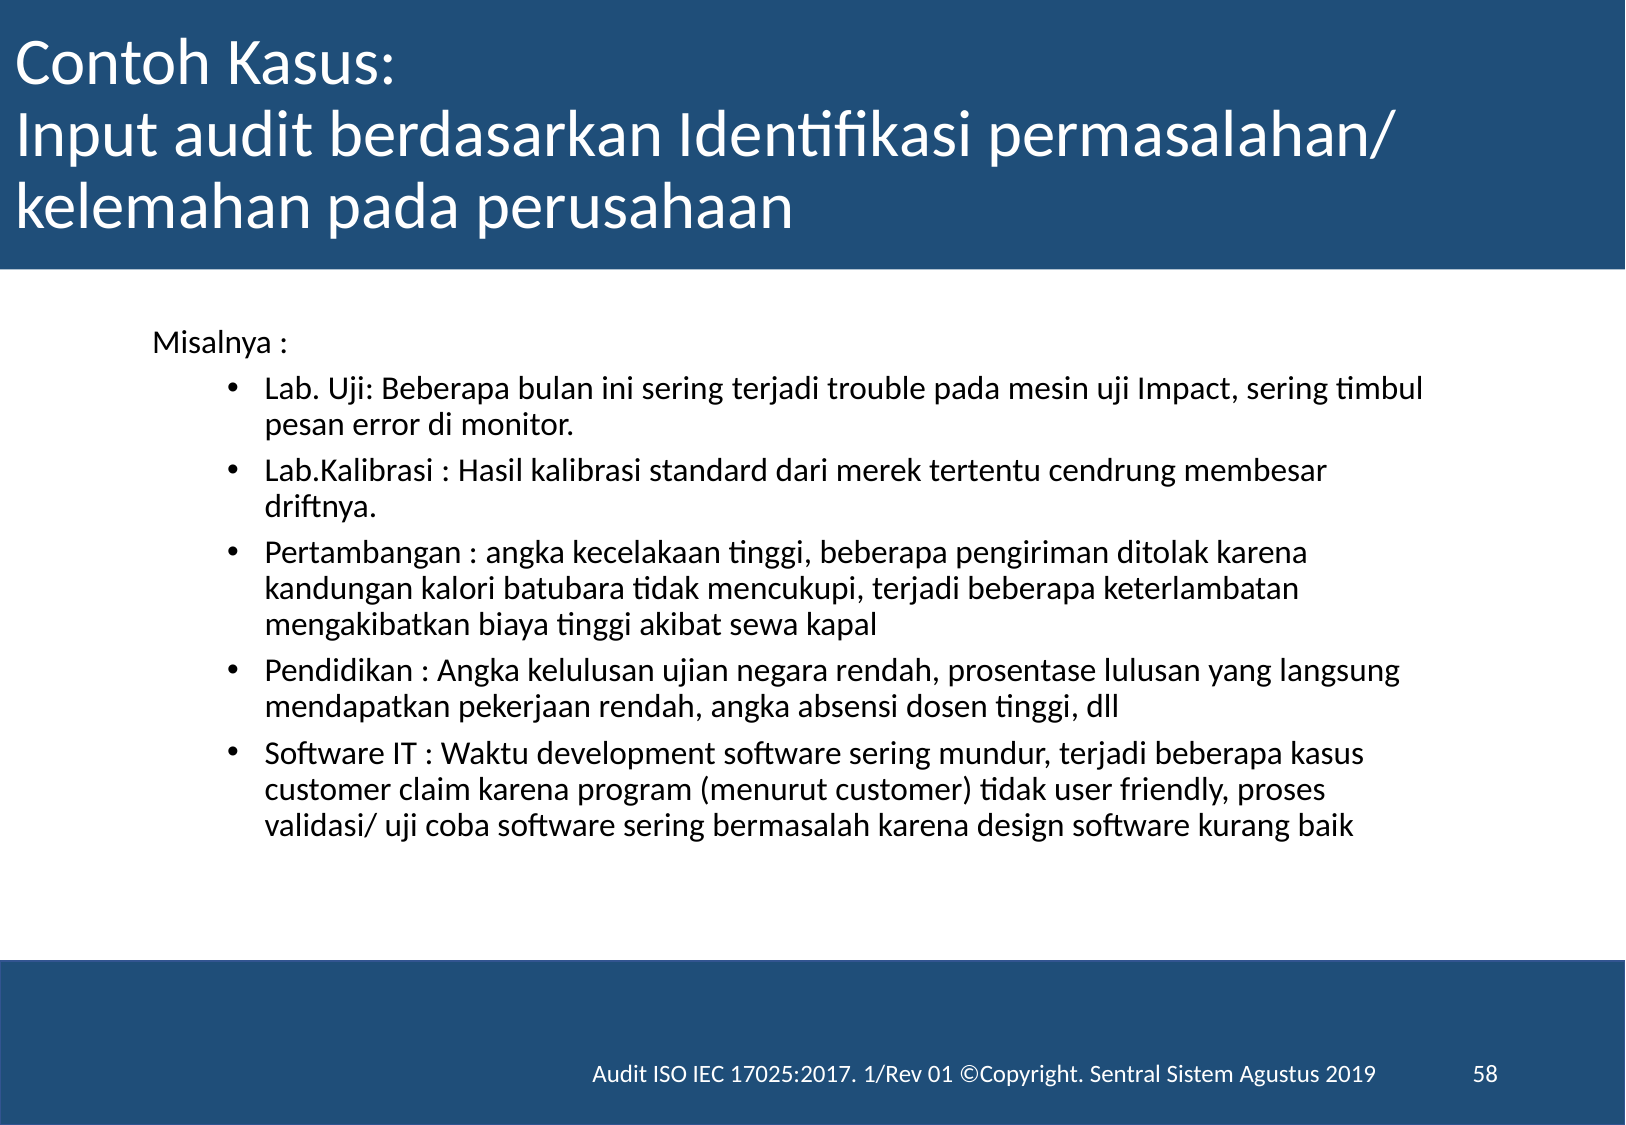

# Contoh Kasus: Input audit berdasarkan Identifikasi permasalahan/ kelemahan pada perusahaan
Misalnya :
Lab. Uji: Beberapa bulan ini sering terjadi trouble pada mesin uji Impact, sering timbul pesan error di monitor.
Lab.Kalibrasi : Hasil kalibrasi standard dari merek tertentu cendrung membesar driftnya.
Pertambangan : angka kecelakaan tinggi, beberapa pengiriman ditolak karena kandungan kalori batubara tidak mencukupi, terjadi beberapa keterlambatan mengakibatkan biaya tinggi akibat sewa kapal
Pendidikan : Angka kelulusan ujian negara rendah, prosentase lulusan yang langsung mendapatkan pekerjaan rendah, angka absensi dosen tinggi, dll
Software IT : Waktu development software sering mundur, terjadi beberapa kasus customer claim karena program (menurut customer) tidak user friendly, proses validasi/ uji coba software sering bermasalah karena design software kurang baik

Audit ISO IEC 17025:2017. 1/Rev 01 ©Copyright. Sentral Sistem Agustus 2019
58